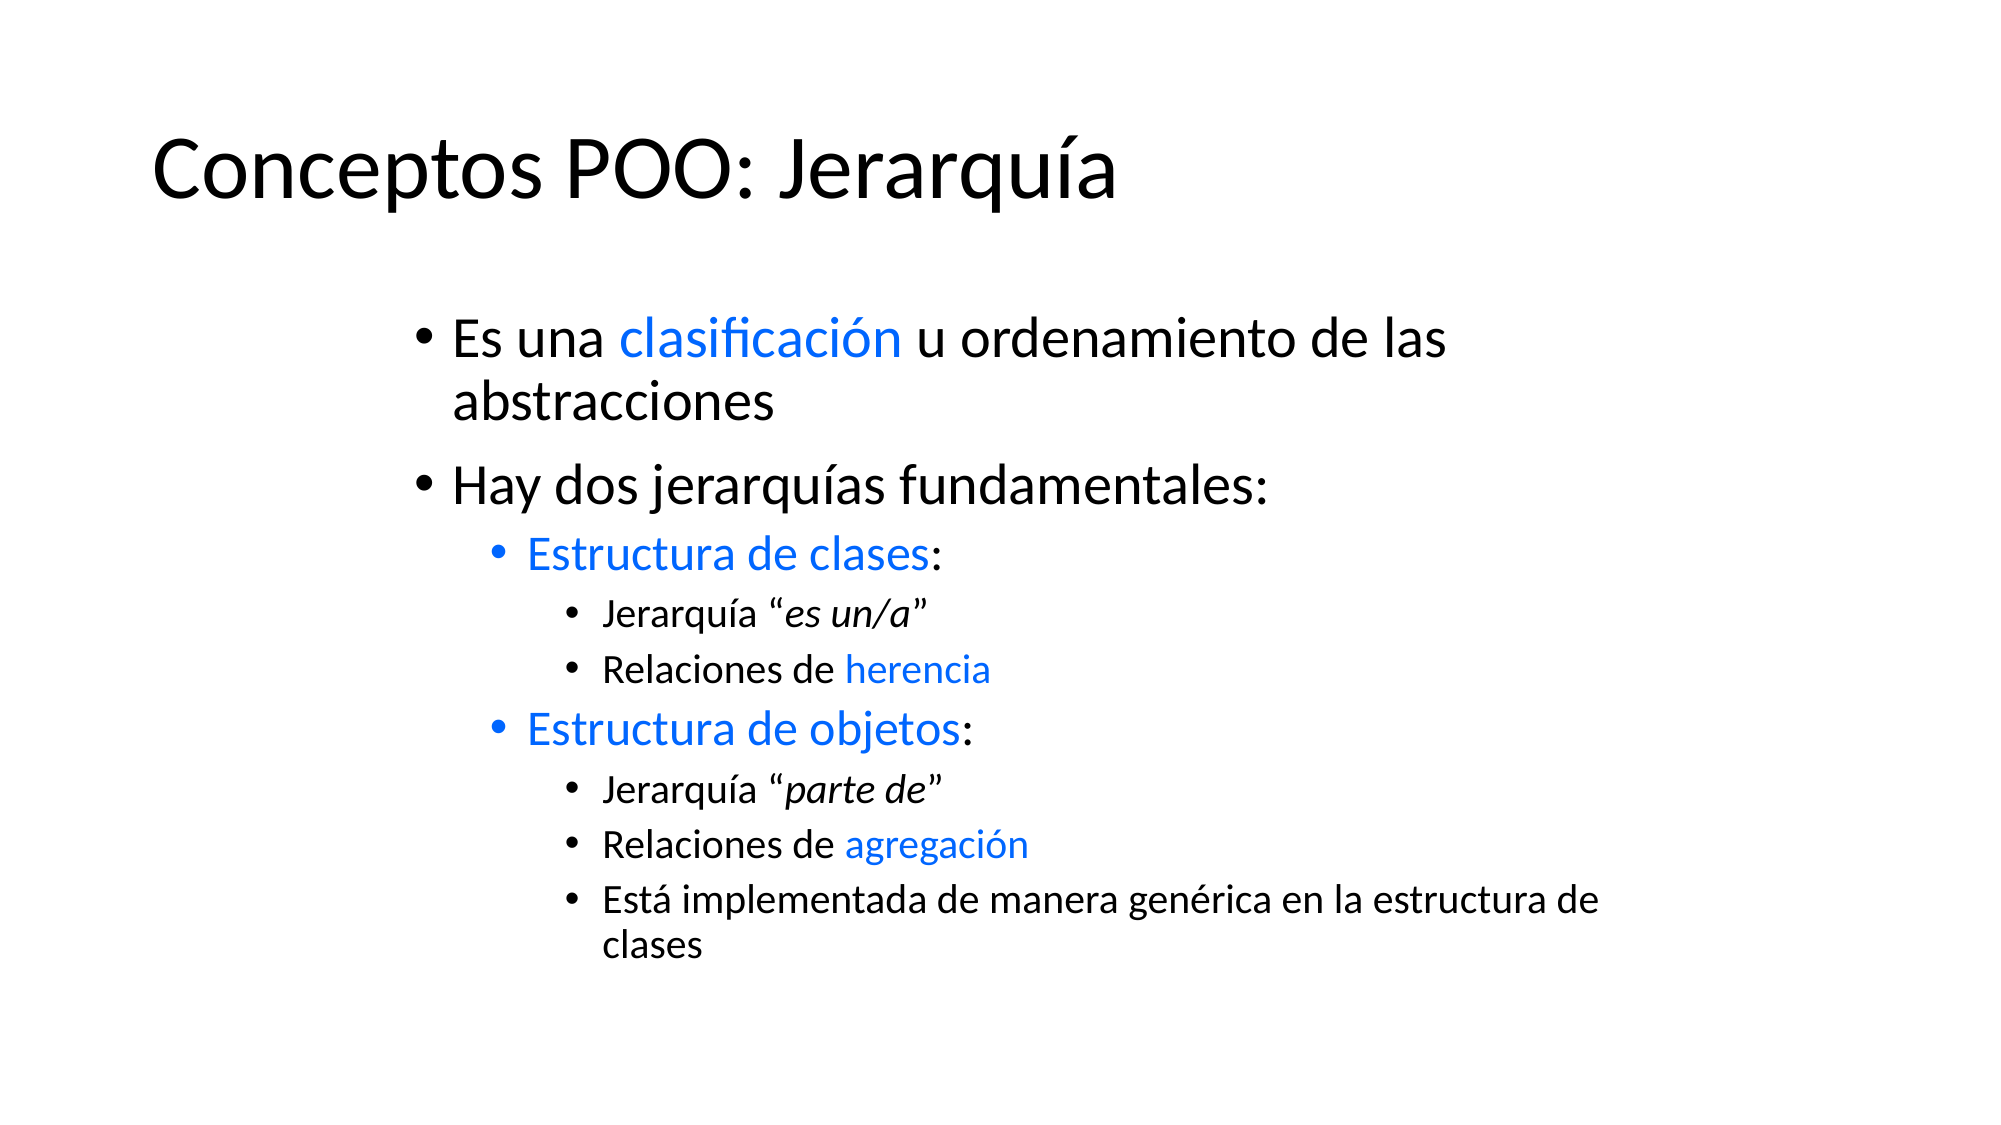

# Conceptos POO: Jerarquía
Es una clasificación u ordenamiento de las abstracciones
Hay dos jerarquías fundamentales:
Estructura de clases:
Jerarquía “es un/a”
Relaciones de herencia
Estructura de objetos:
Jerarquía “parte de”
Relaciones de agregación
Está implementada de manera genérica en la estructura de clases